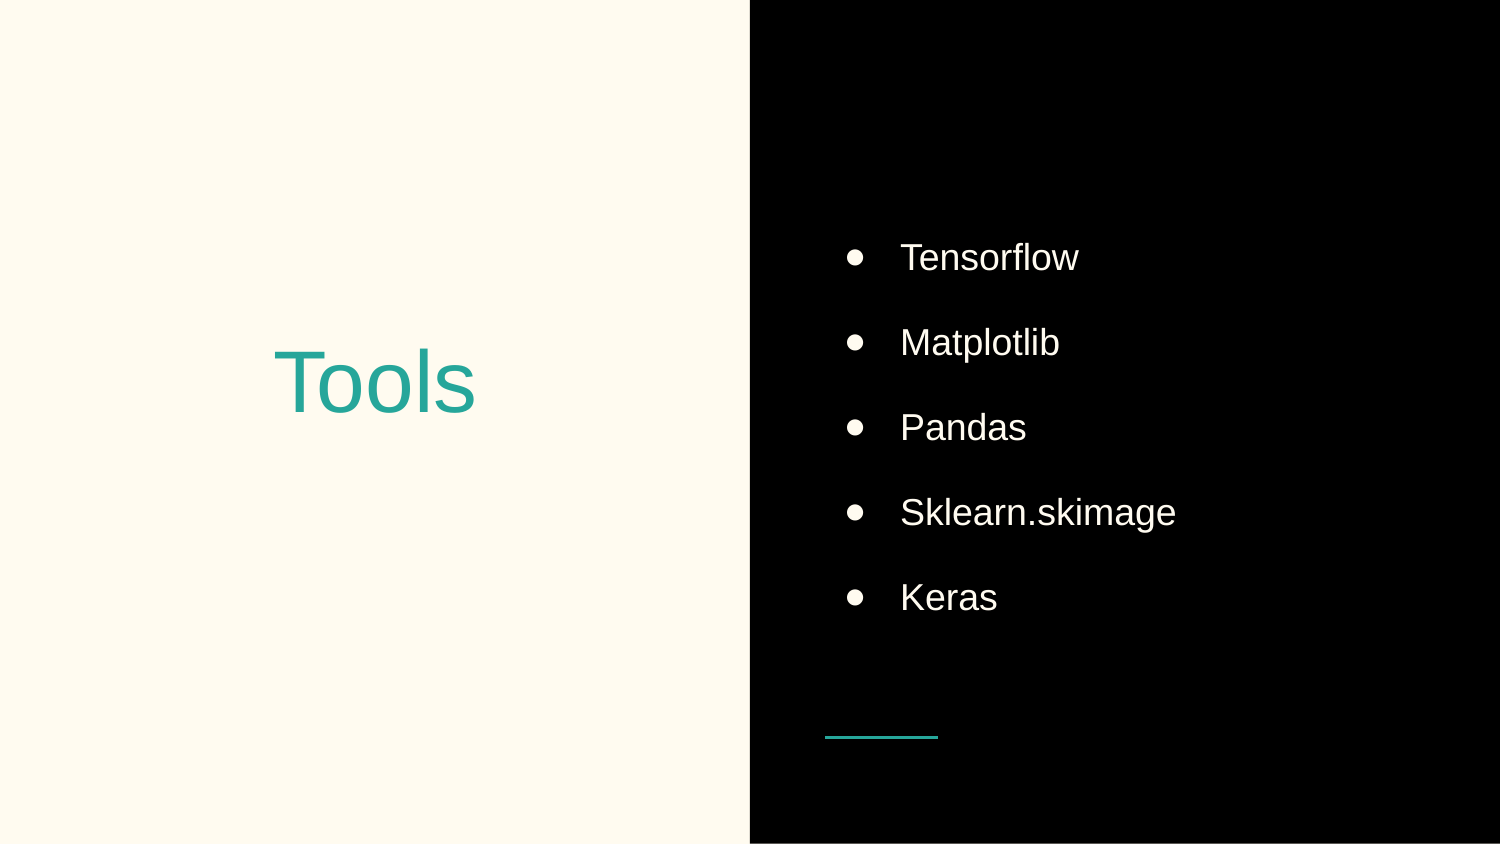

Tensorflow
Matplotlib
Pandas
Sklearn.skimage
Keras
# Tools